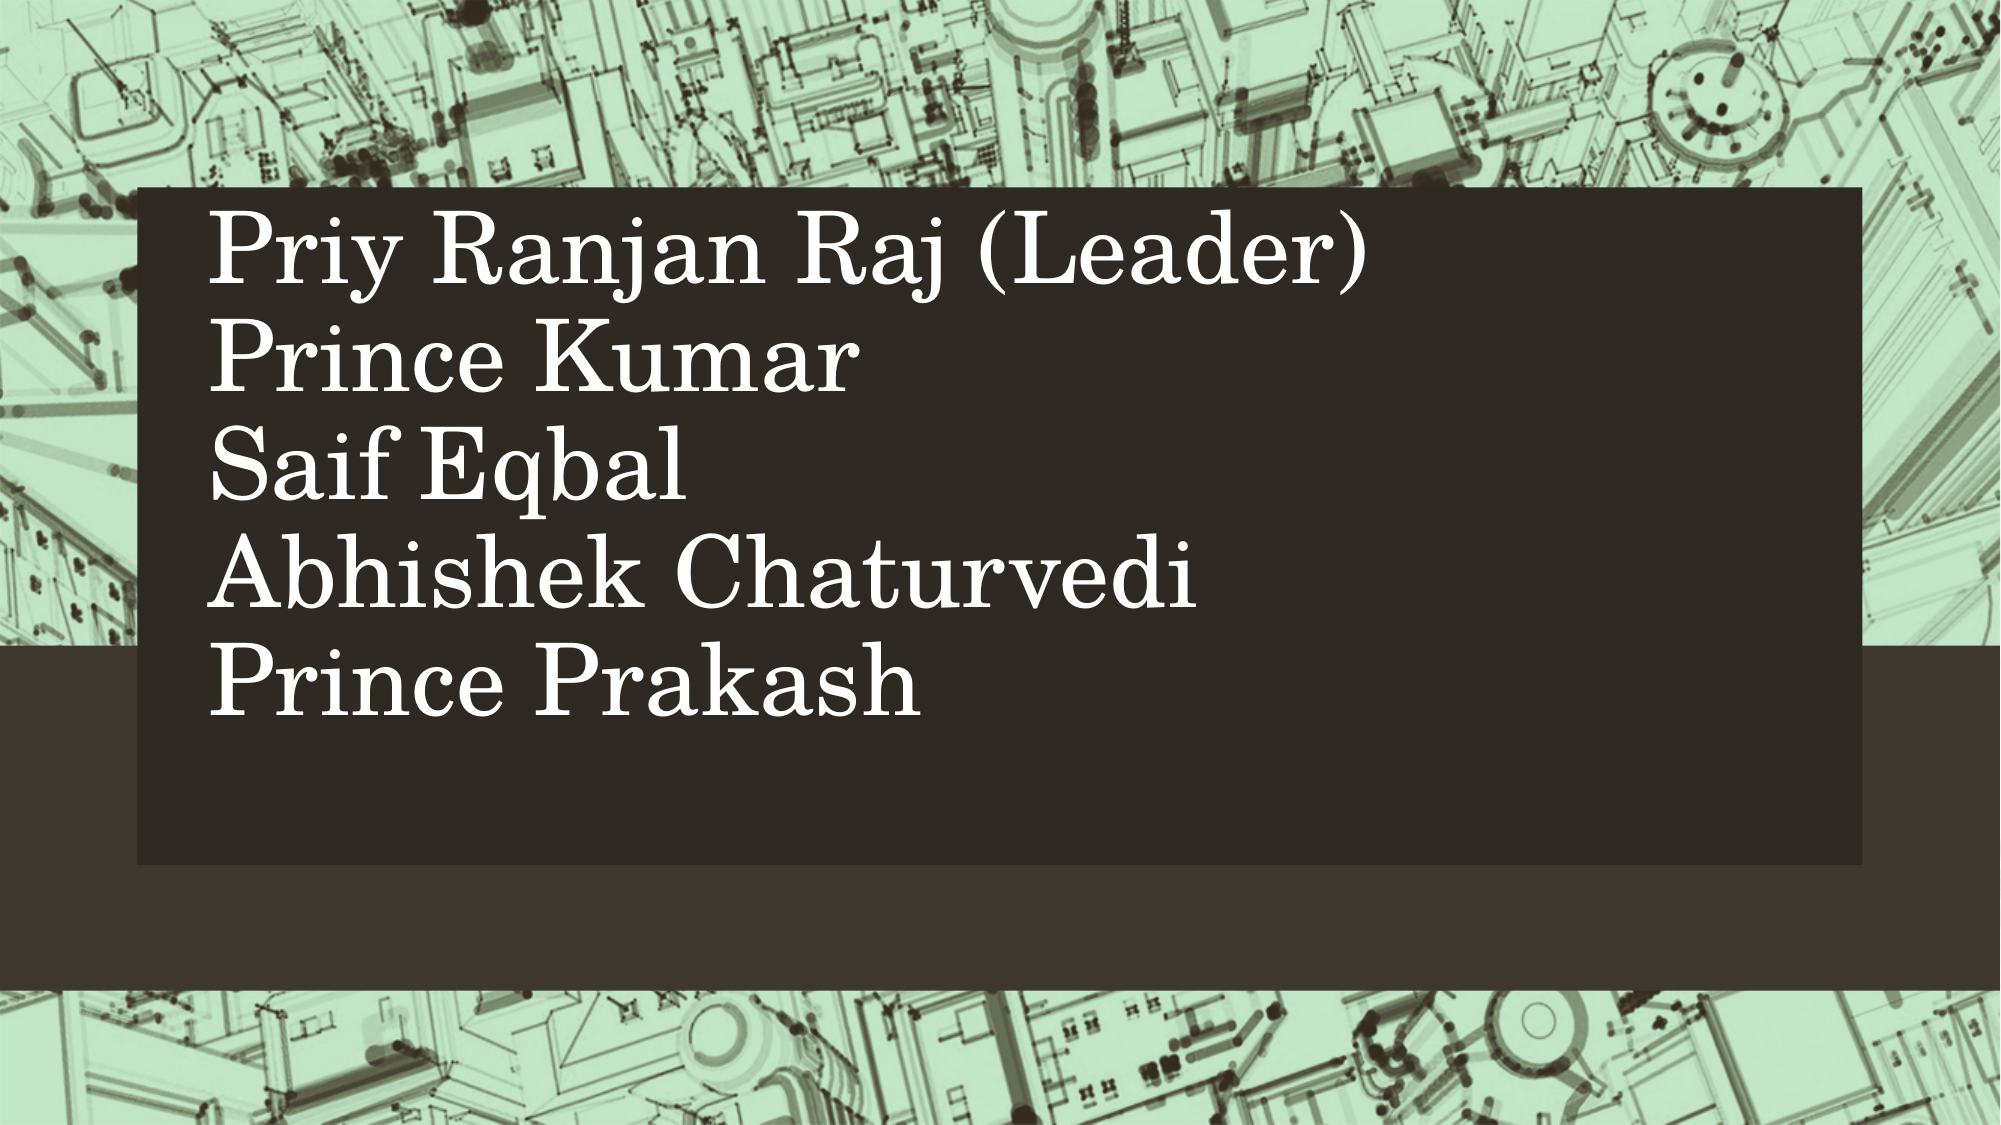

# Priy Ranjan Raj (Leader) Prince Kumar Saif Eqbal Abhishek Chaturvedi Prince Prakash